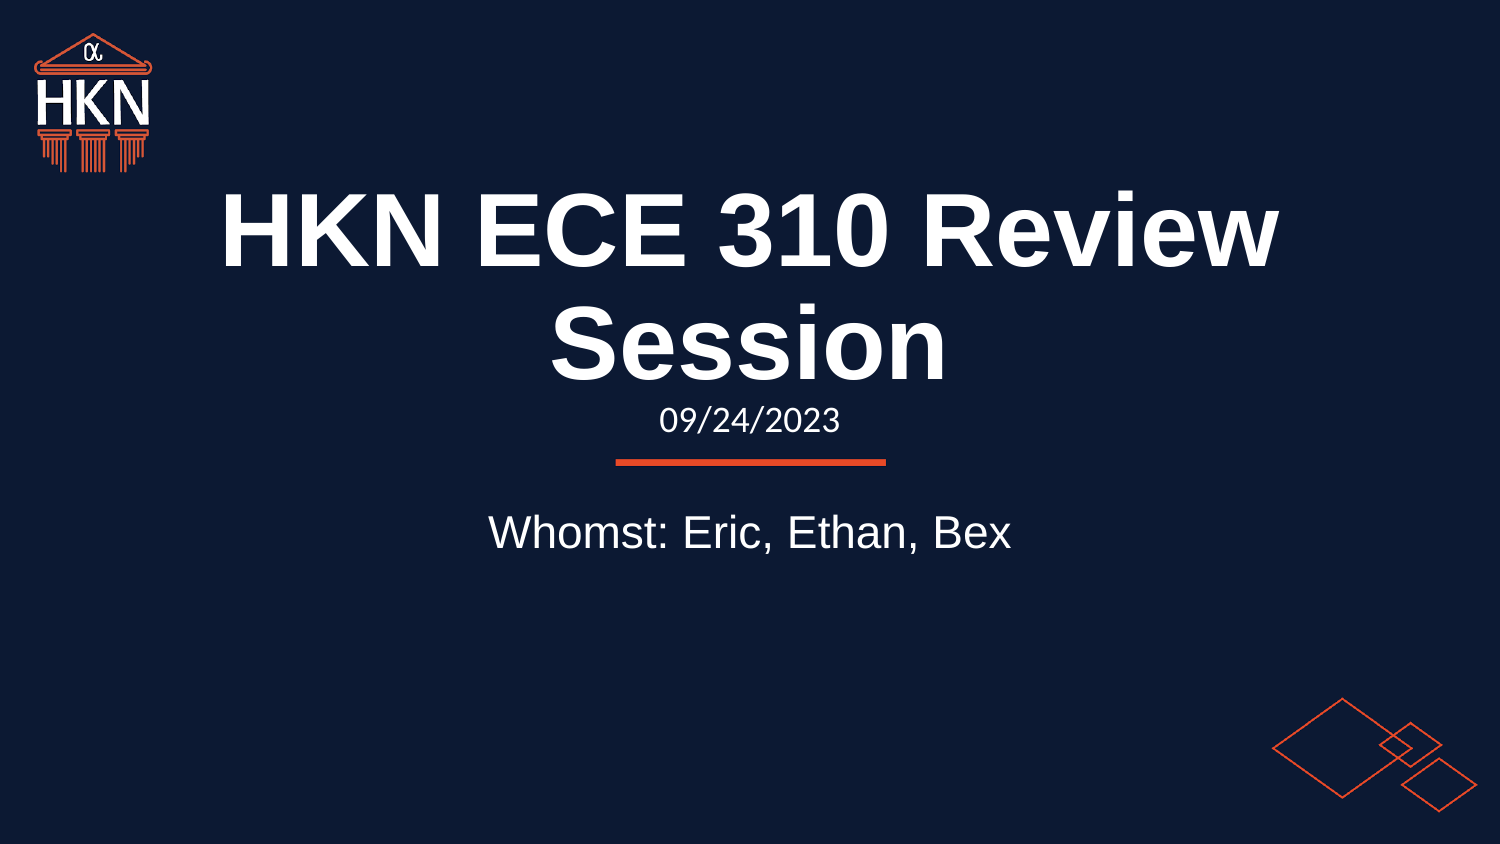

# HKN ECE 310 Review Session

09/24/2023
Whomst: Eric, Ethan, Bex